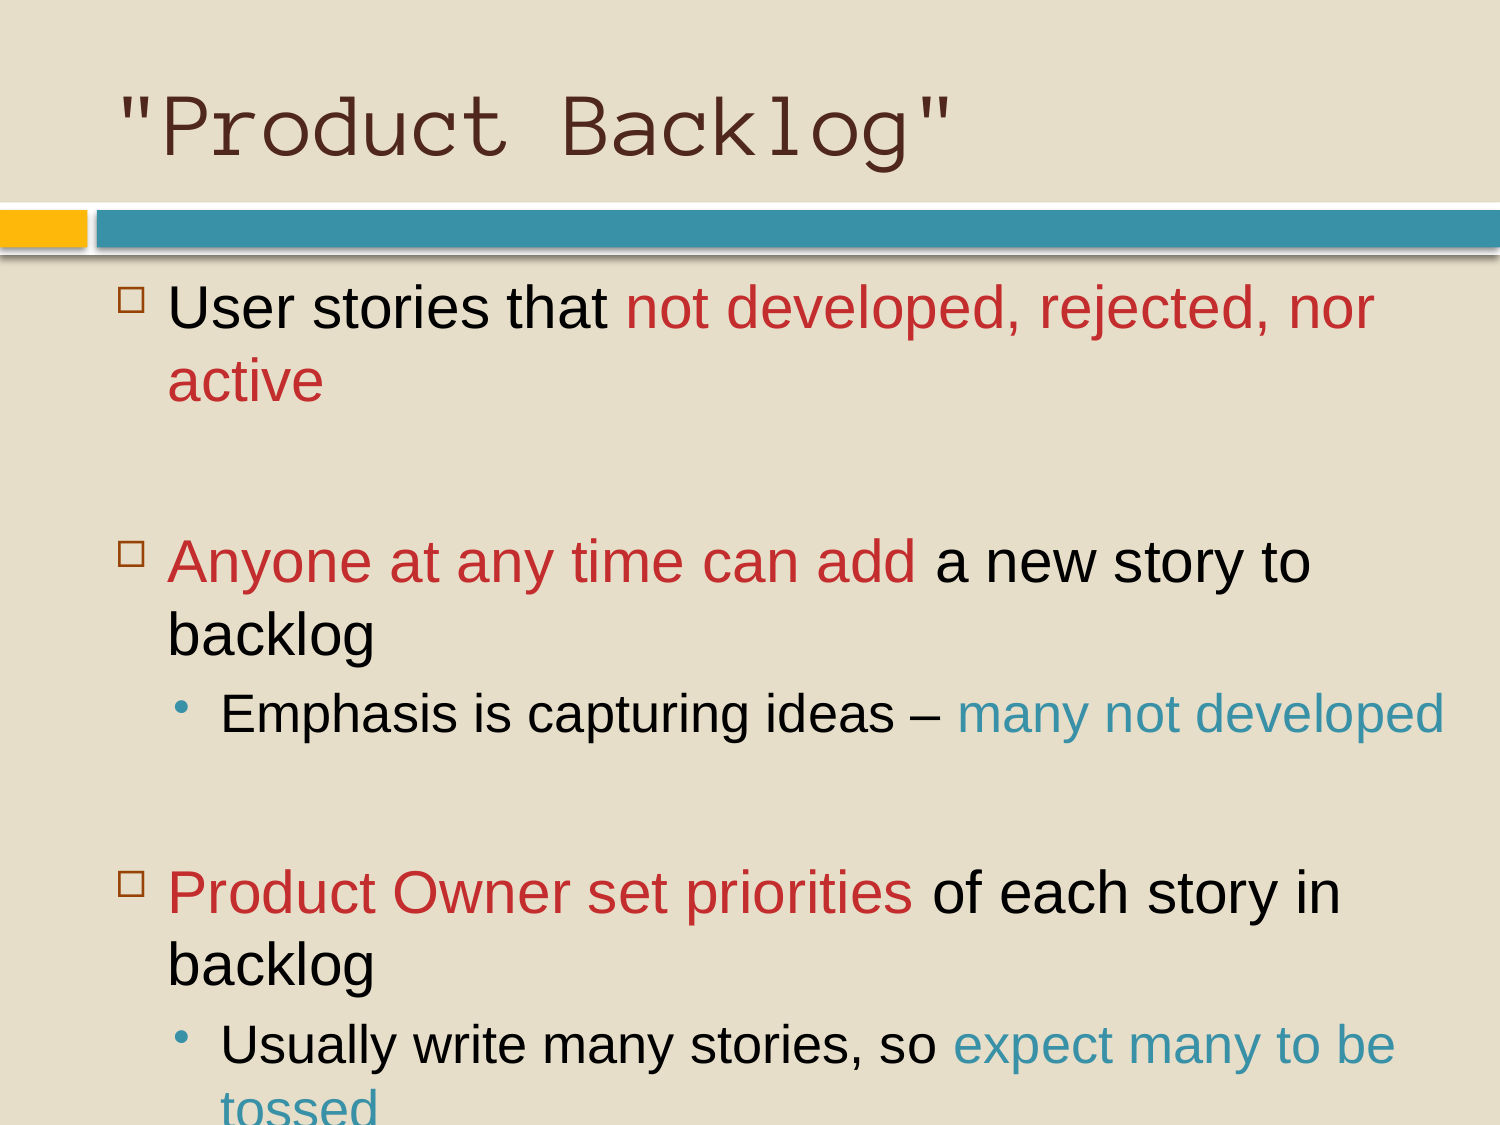

# "Product Backlog"
User stories that not developed, rejected, nor active

Anyone at any time can add a new story to backlog
Emphasis is capturing ideas – many not developed

Product Owner set priorities of each story in backlog
Usually write many stories, so expect many to be tossed
Rejection not forever, some tossed stories will reappear
Goal is to handle change, allows for reprioritization